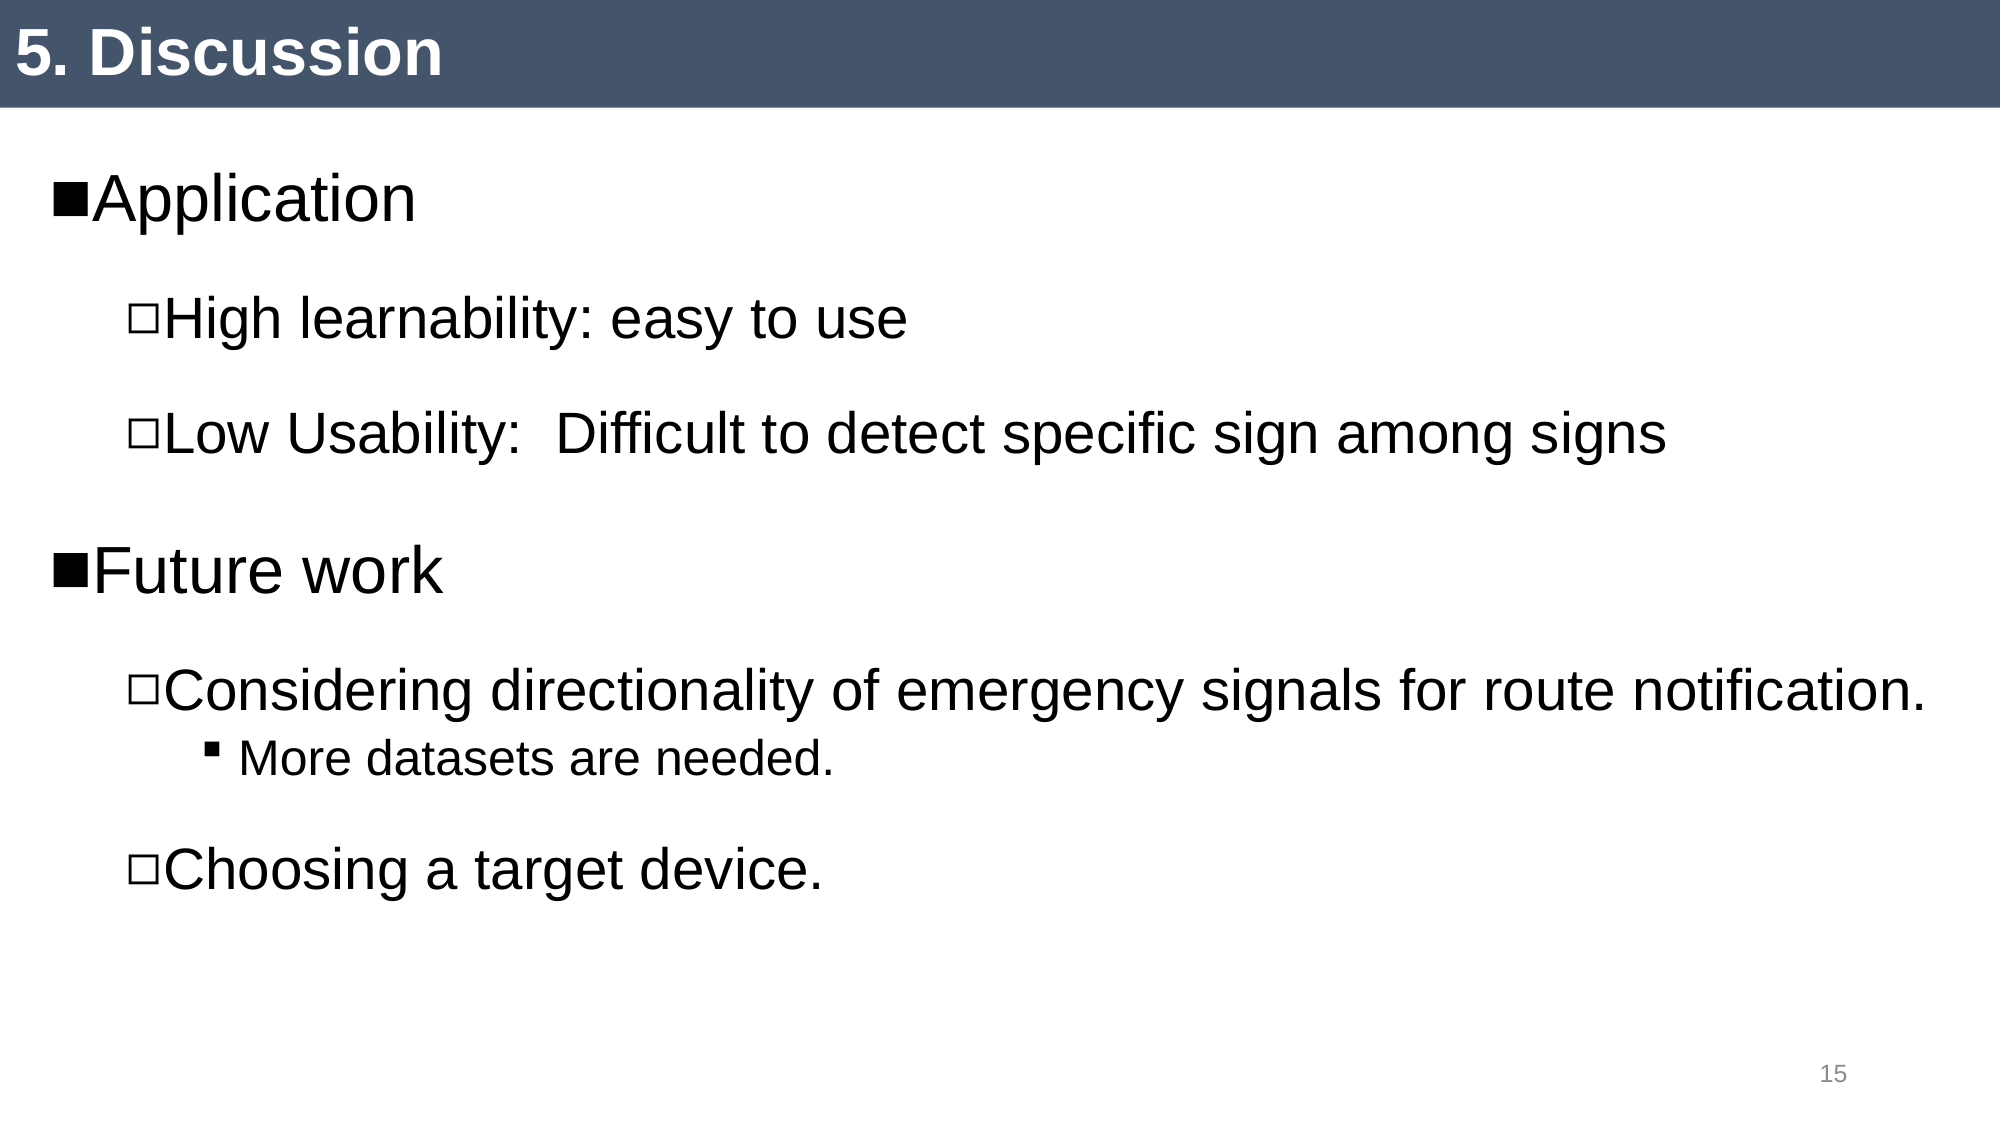

# 5. Discussion

Application
High learnability: easy to use
Low Usability:  Difficult to detect specific sign among signs
Future work
Considering directionality of emergency signals for route notification.
More datasets are needed.
Choosing a target device.
15